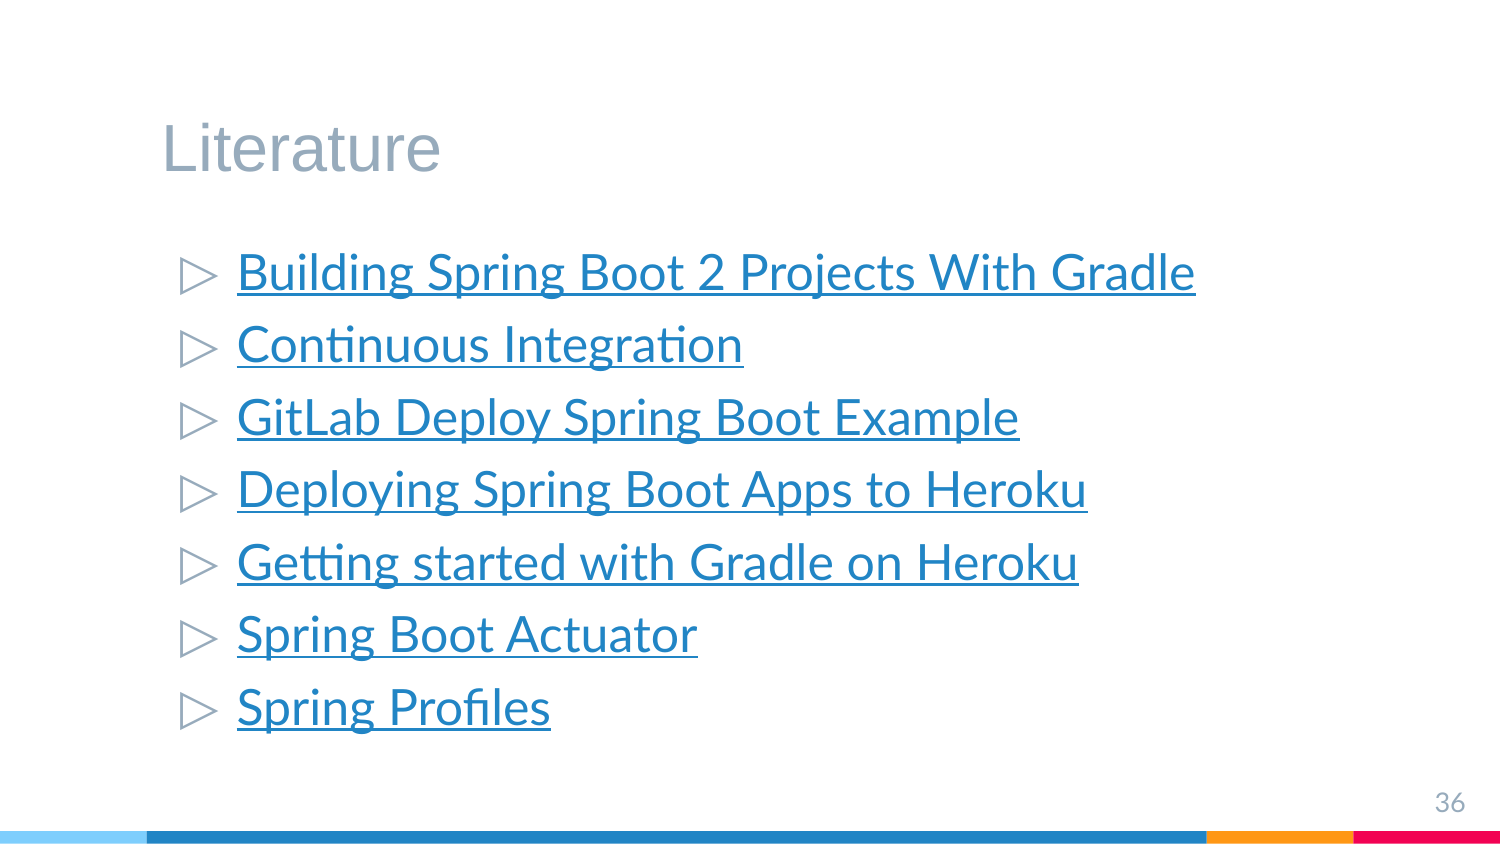

# Literature
Building Spring Boot 2 Projects With Gradle
Continuous Integration
GitLab Deploy Spring Boot Example
Deploying Spring Boot Apps to Heroku
Getting started with Gradle on Heroku
Spring Boot Actuator
Spring Profiles

36